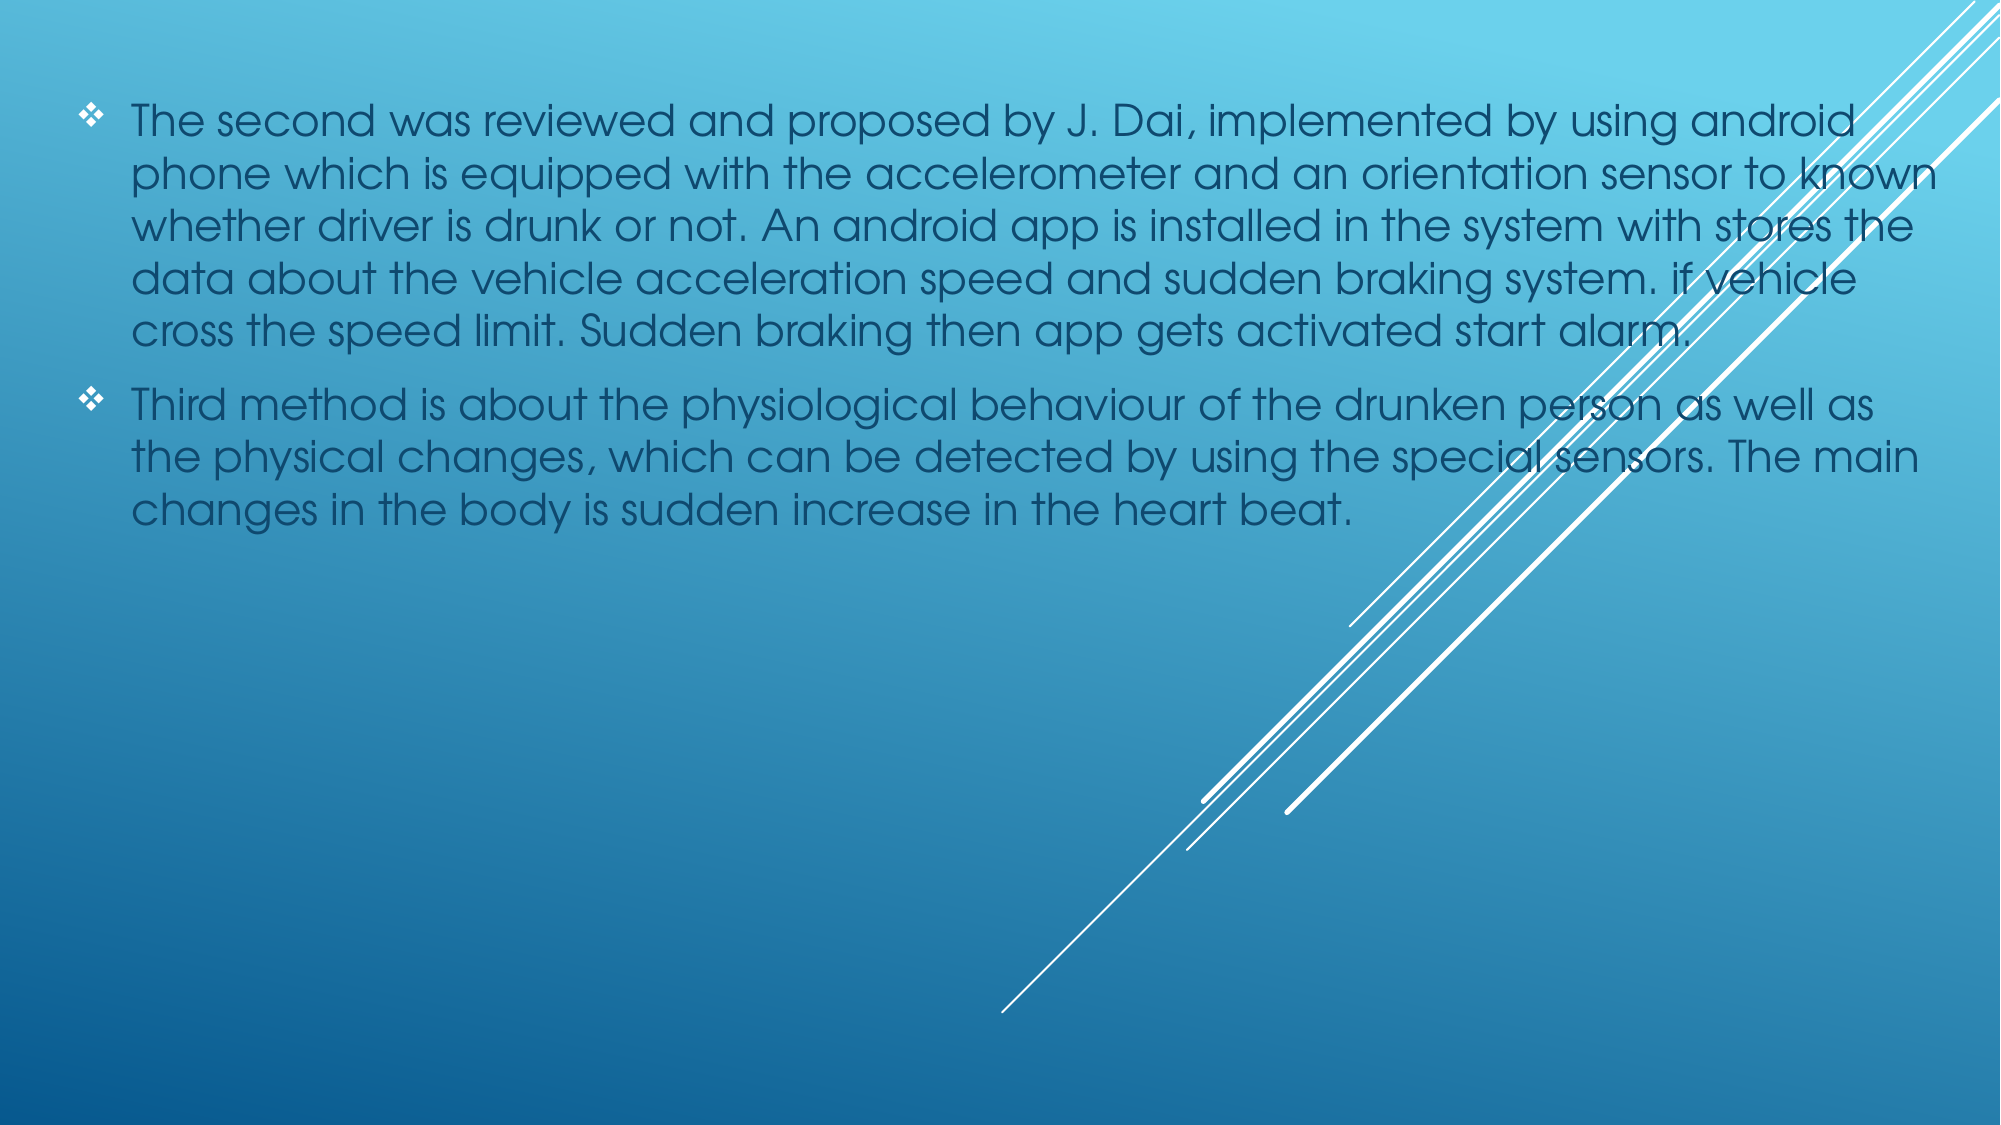

The second was reviewed and proposed by J. Dai, implemented by using android phone which is equipped with the accelerometer and an orientation sensor to known whether driver is drunk or not. An android app is installed in the system with stores the data about the vehicle acceleration speed and sudden braking system. if vehicle cross the speed limit. Sudden braking then app gets activated start alarm.
Third method is about the physiological behaviour of the drunken person as well as the physical changes, which can be detected by using the special sensors. The main changes in the body is sudden increase in the heart beat.